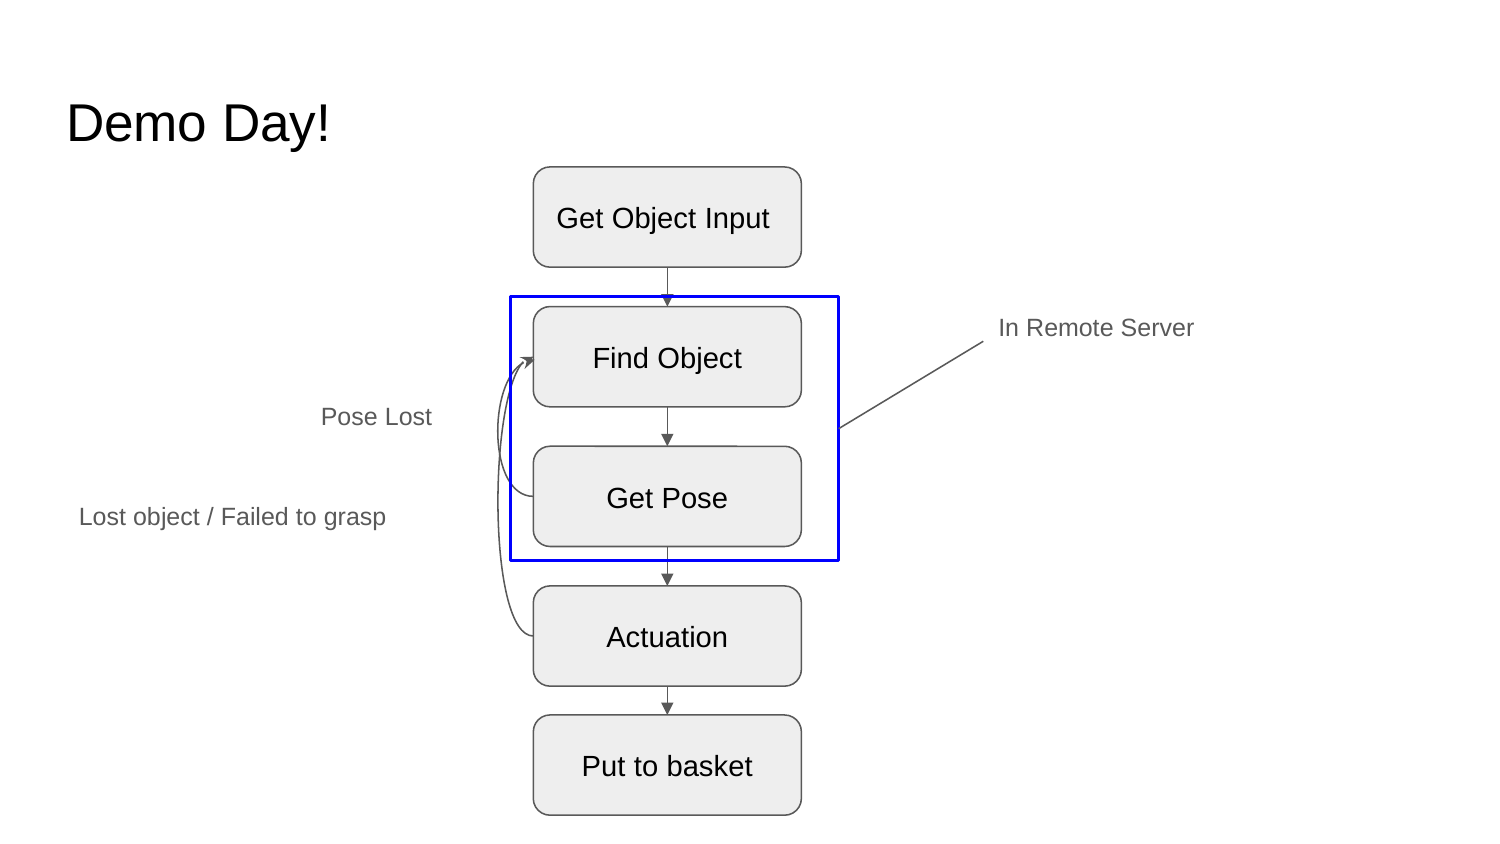

# Demo Day!
Get Object Input

In Remote Server
Find Object
Pose Lost
Get Pose
Lost object / Failed to grasp
Actuation
Put to basket